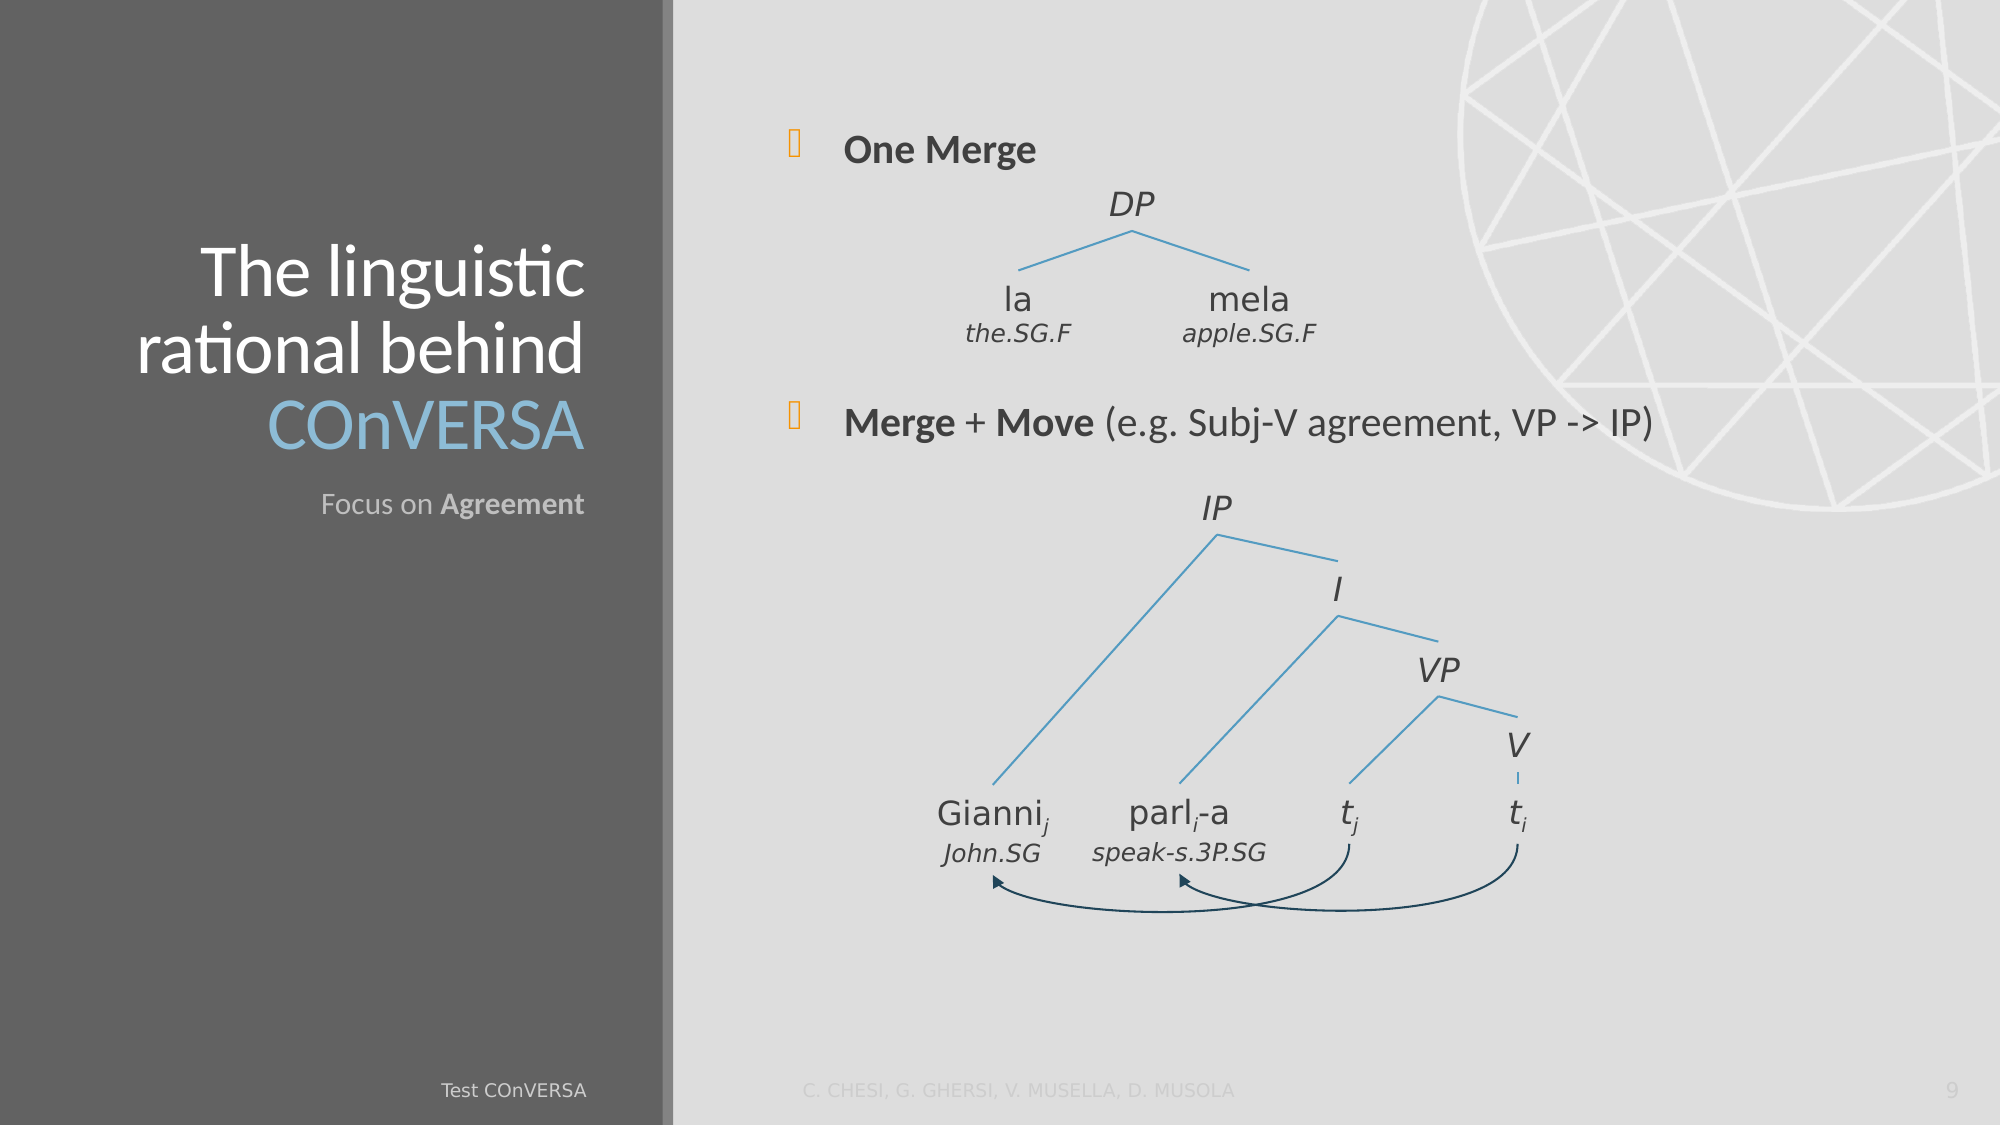

# The linguistic rational behind COnVERSA
One Merge

Merge + Move (e.g. Subj-V agreement, VP -> IP)

DP
la
the.sg.f
mela
apple.sg.f
Focus on Agreement
IP
I
VP
V
ti
parli-a
speak-s.3p.sg
tj
Giannij
John.sg
9
Test COnVERSA
C. Chesi, G. Ghersi, V. Musella, D. Musola